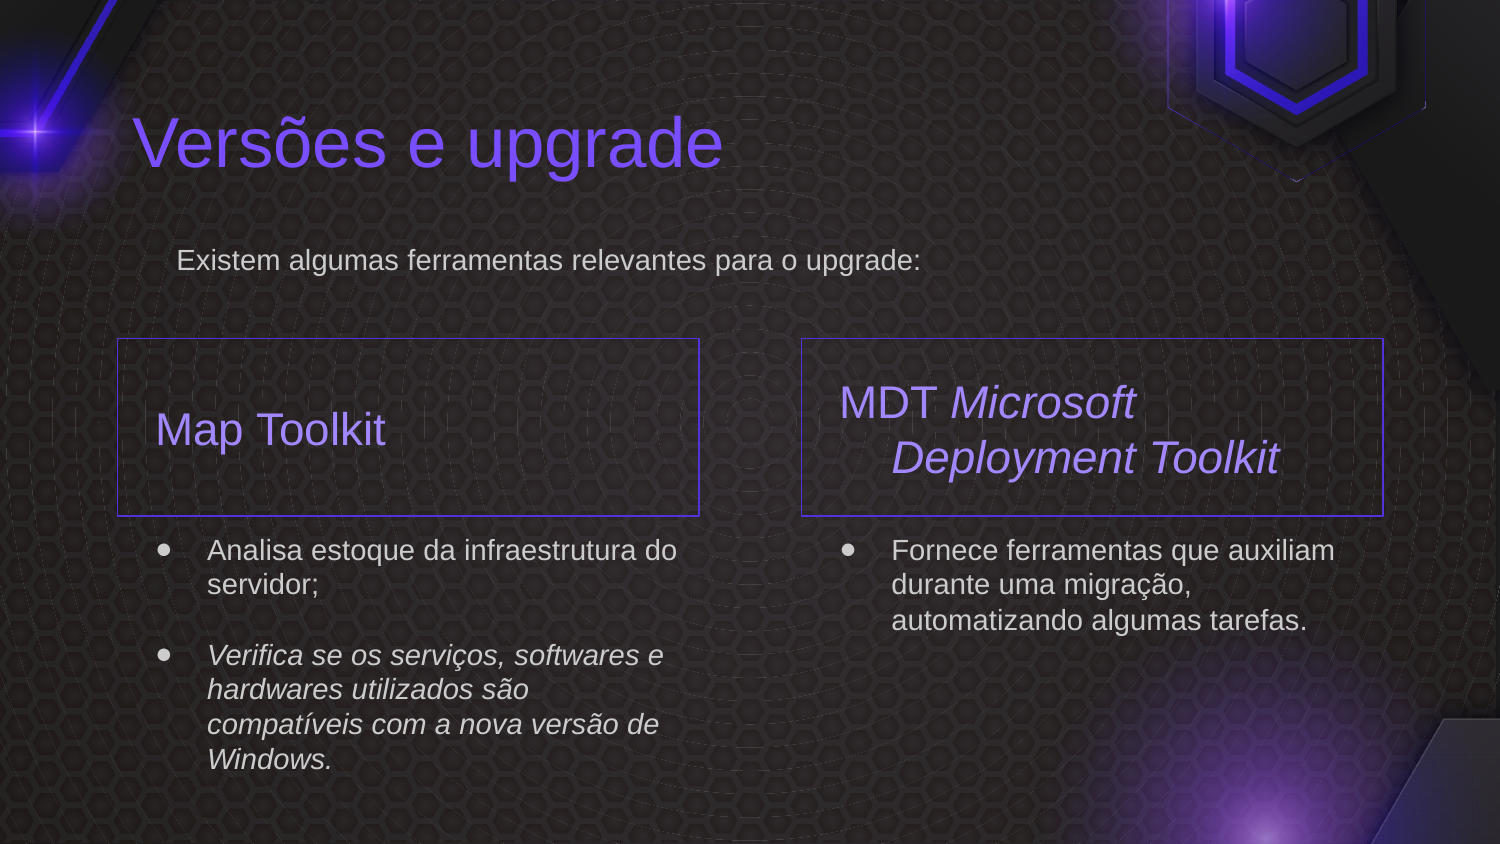

# Versões e upgrade
Existem algumas ferramentas relevantes para o upgrade:
Map Toolkit
MDT Microsoft Deployment Toolkit
Analisa estoque da infraestrutura do servidor;

Verifica se os serviços, softwares e hardwares utilizados são compatíveis com a nova versão de Windows.
Fornece ferramentas que auxiliam durante uma migração, automatizando algumas tarefas.